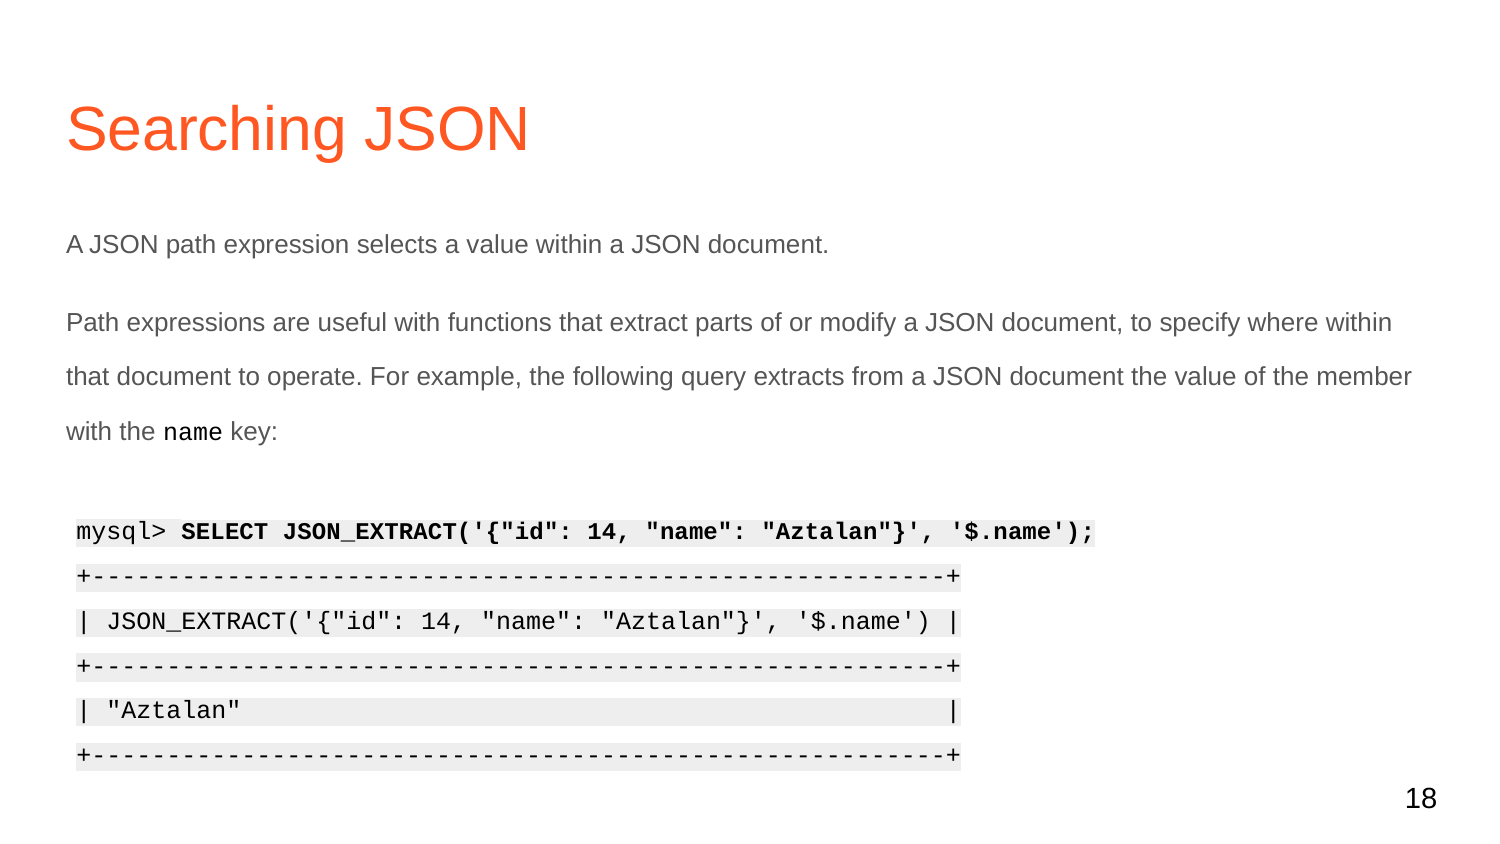

# Searching JSON
A JSON path expression selects a value within a JSON document.
Path expressions are useful with functions that extract parts of or modify a JSON document, to specify where within that document to operate. For example, the following query extracts from a JSON document the value of the member with the name key:
mysql> SELECT JSON_EXTRACT('{"id": 14, "name": "Aztalan"}', '$.name');
+---------------------------------------------------------+
| JSON_EXTRACT('{"id": 14, "name": "Aztalan"}', '$.name') |
+---------------------------------------------------------+
| "Aztalan"                                               |
+---------------------------------------------------------+

18